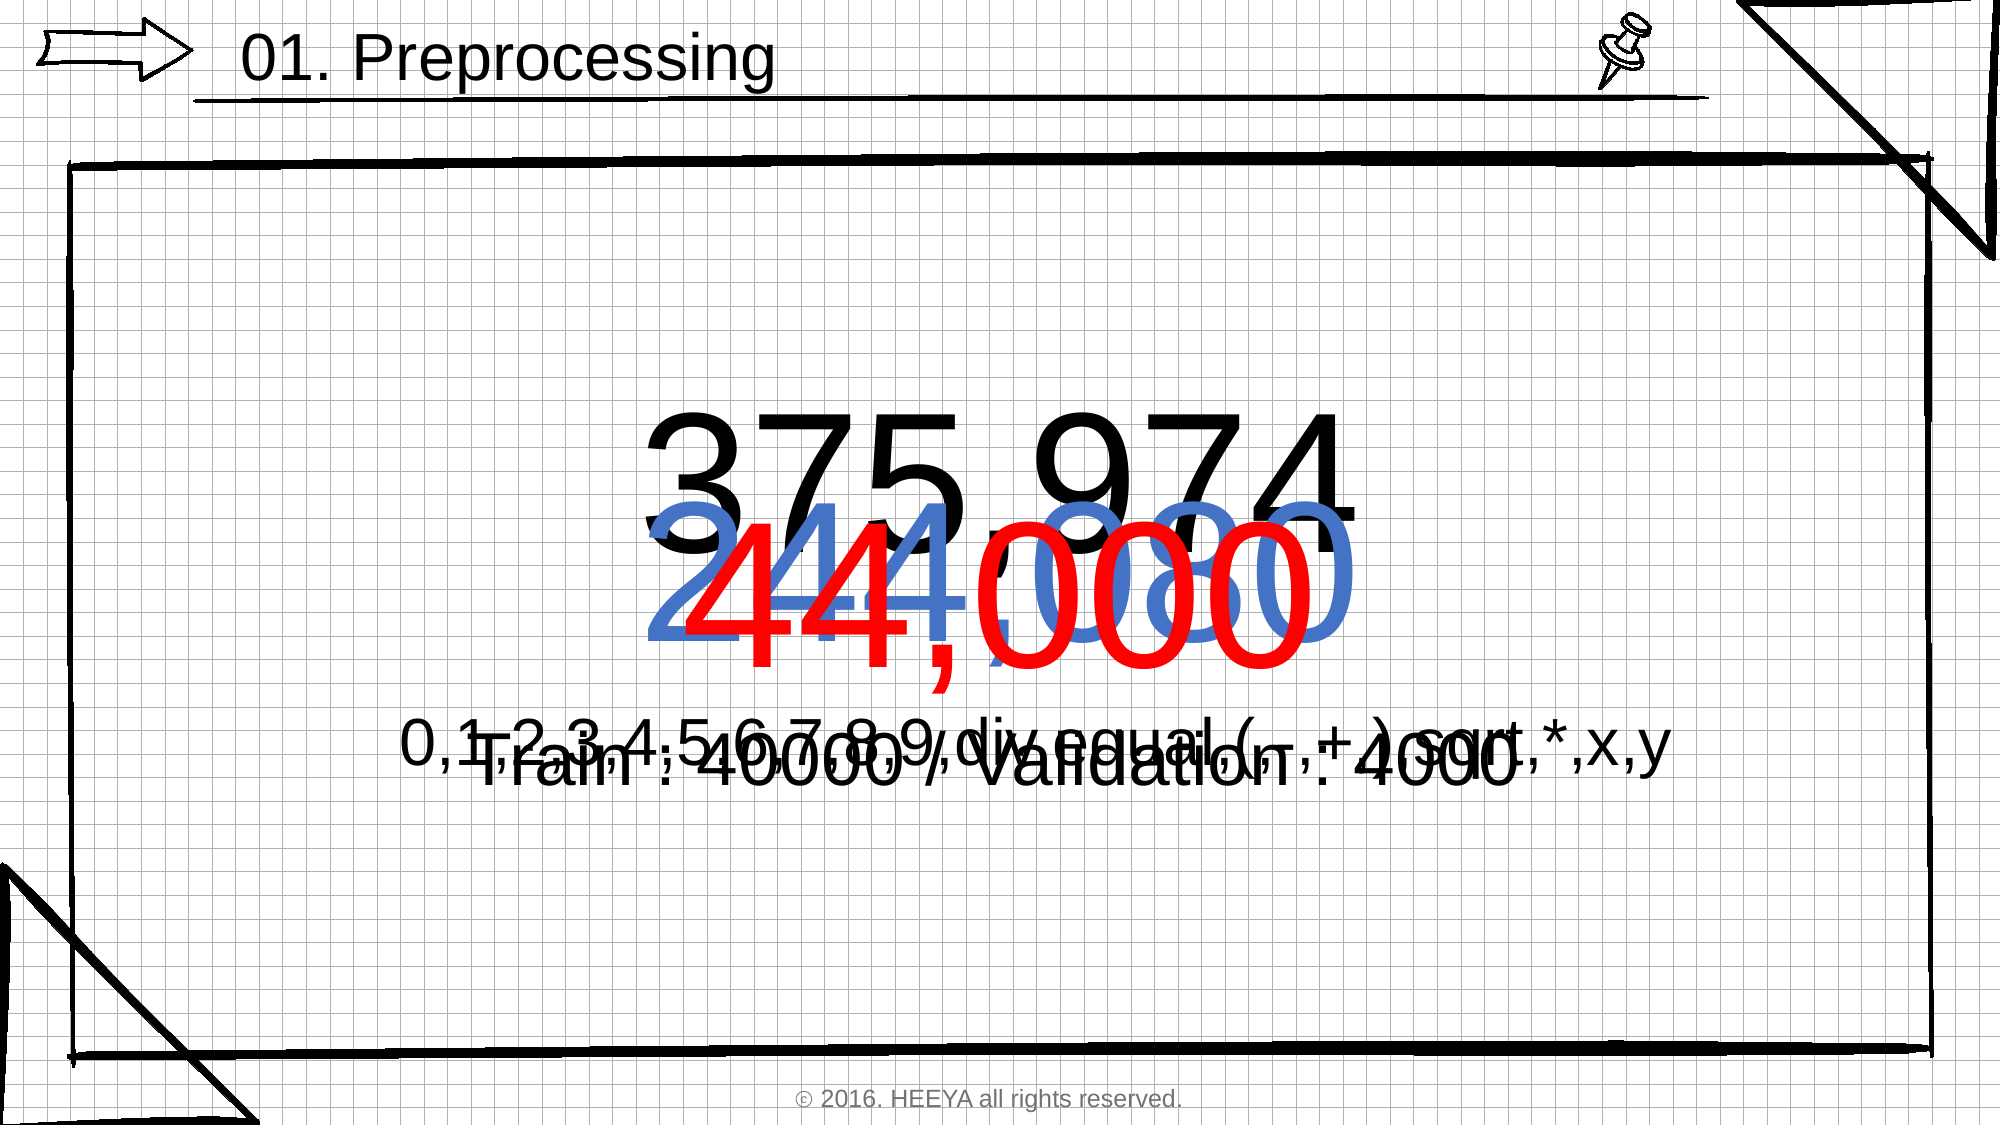

01. Preprocessing

375,974
244,080
44,000
0,1,2,3,4,5,6,7,8,9,div,equal,(,-,+,),sqrt,*,x,y
Train : 40000 / Validation : 4000